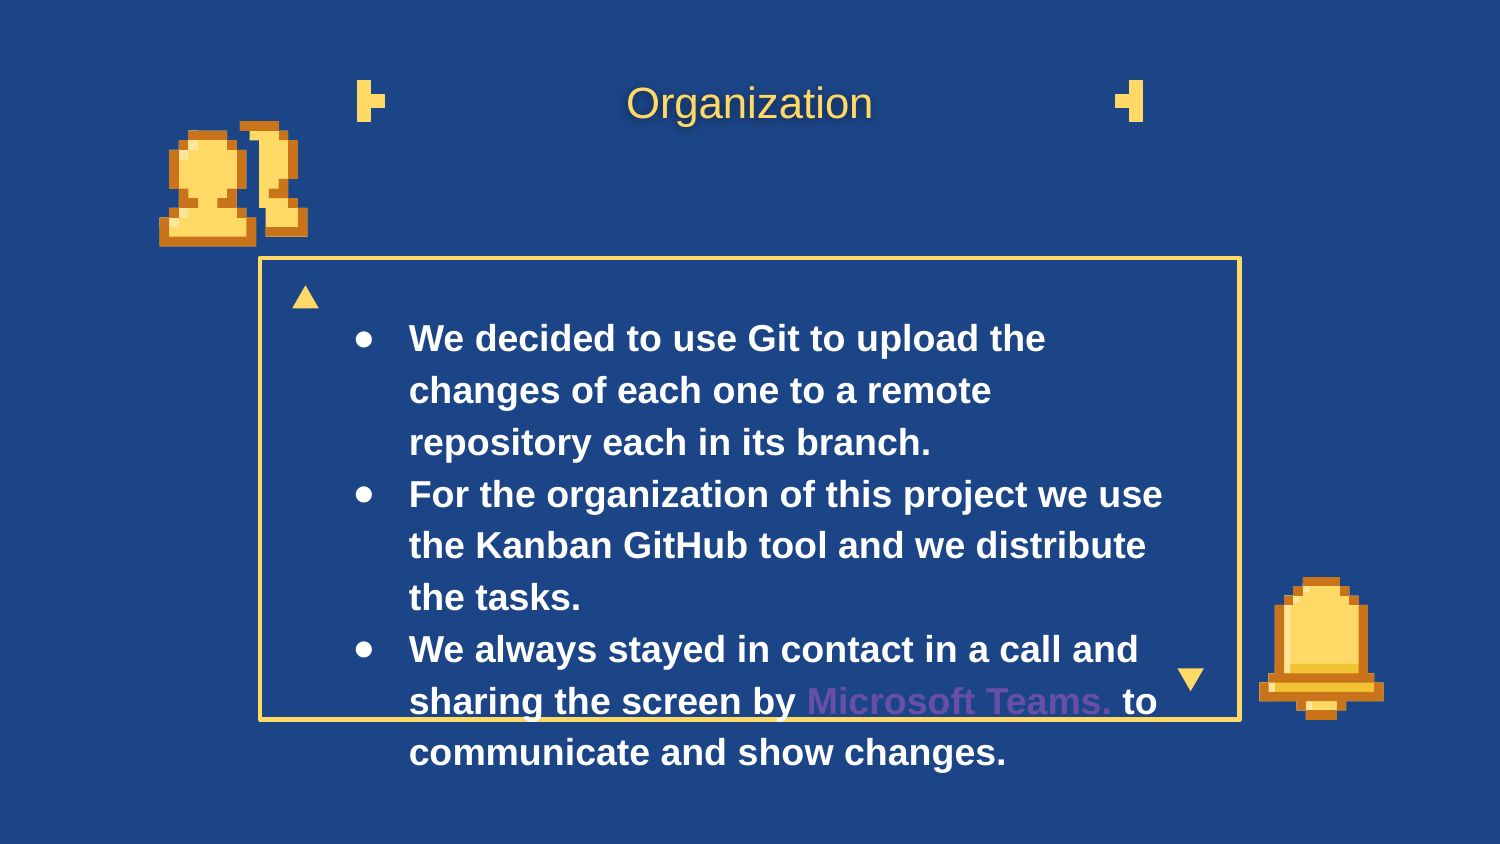

# Organization

We decided to use Git to upload the changes of each one to a remote repository each in its branch.
For the organization of this project we use the Kanban GitHub tool and we distribute the tasks.
We always stayed in contact in a call and sharing the screen by Microsoft Teams. to communicate and show changes.